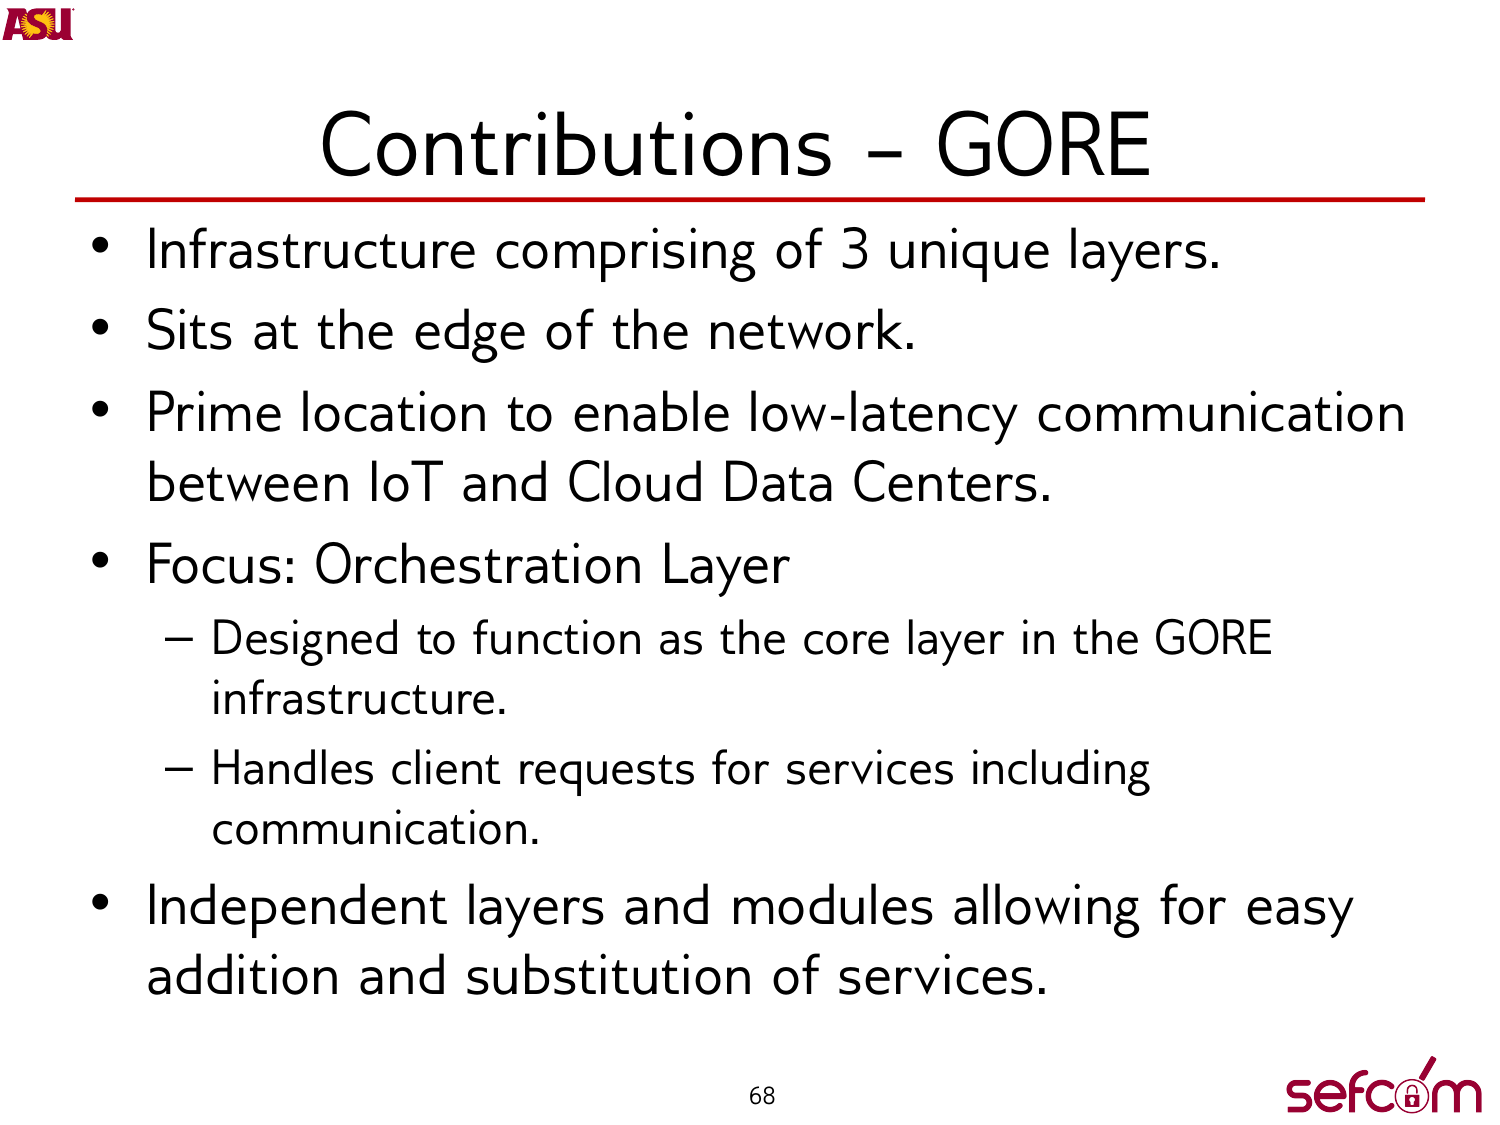

# Contributions – GORE
Infrastructure comprising of 3 unique layers.
Sits at the edge of the network.
Prime location to enable low-latency communication between IoT and Cloud Data Centers.
Focus: Orchestration Layer
Designed to function as the core layer in the GORE infrastructure.
Handles client requests for services including communication.
Independent layers and modules allowing for easy addition and substitution of services.

68